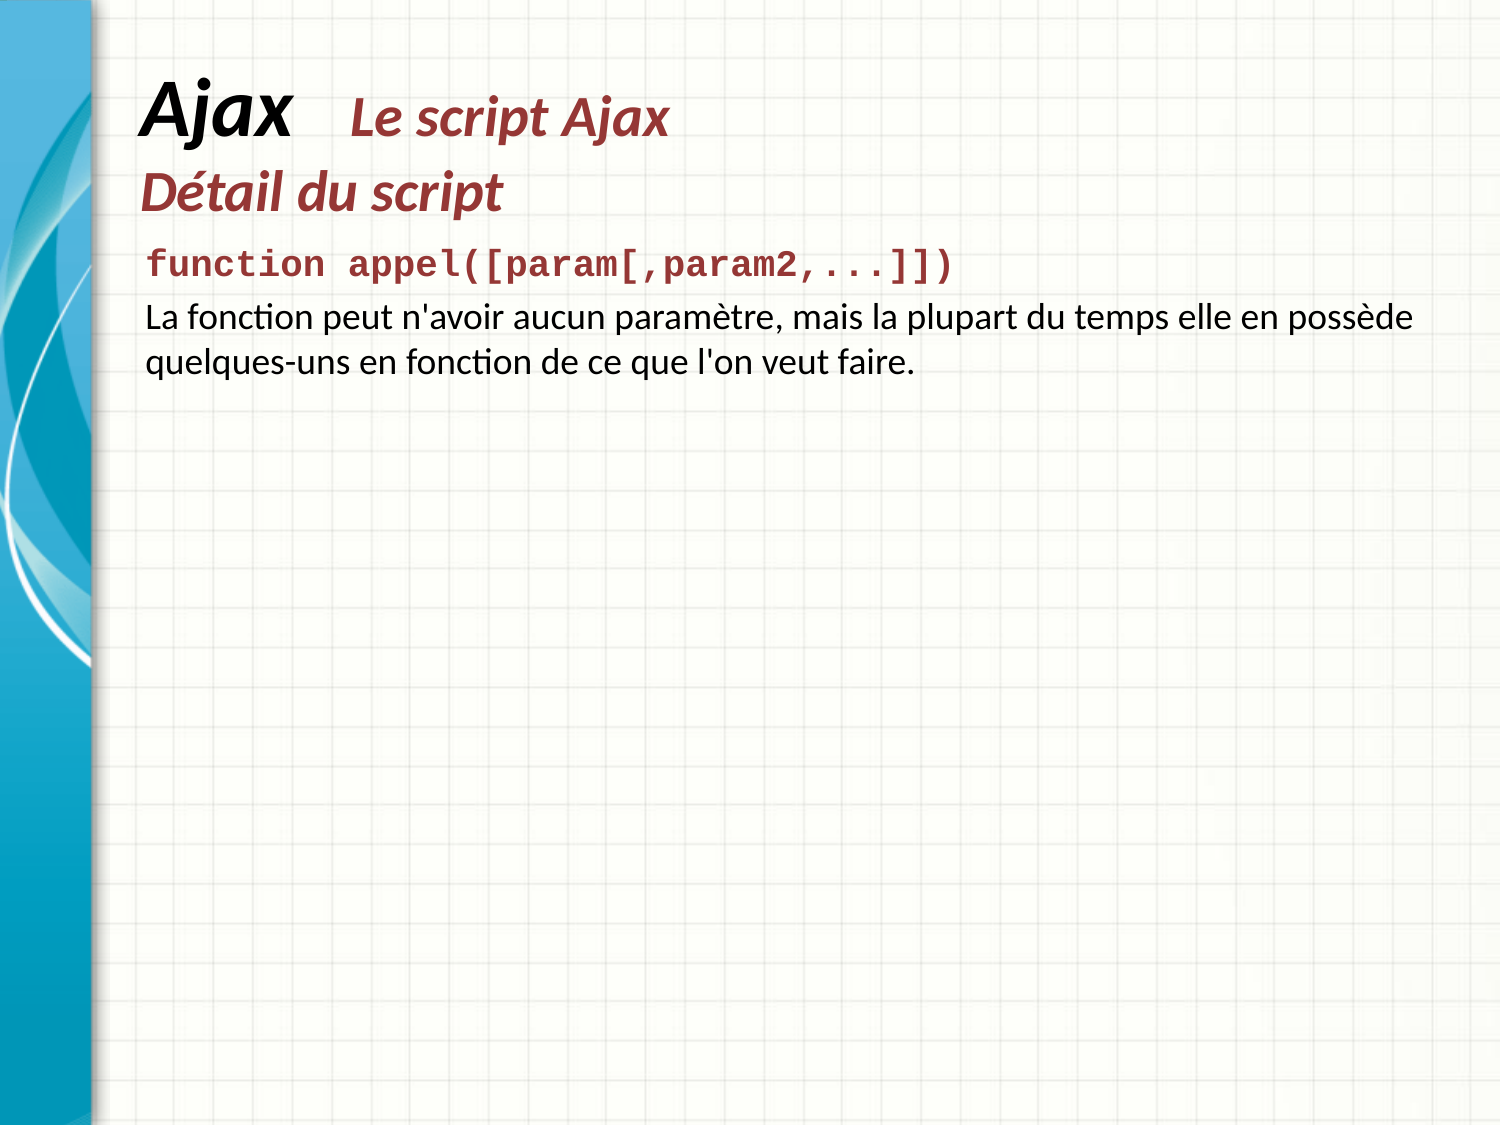

# Ajax   Le script Ajax Détail du script
function appel([param[,param2,...]])
La fonction peut n'avoir aucun paramètre, mais la plupart du temps elle en possède quelques-uns en fonction de ce que l'on veut faire.